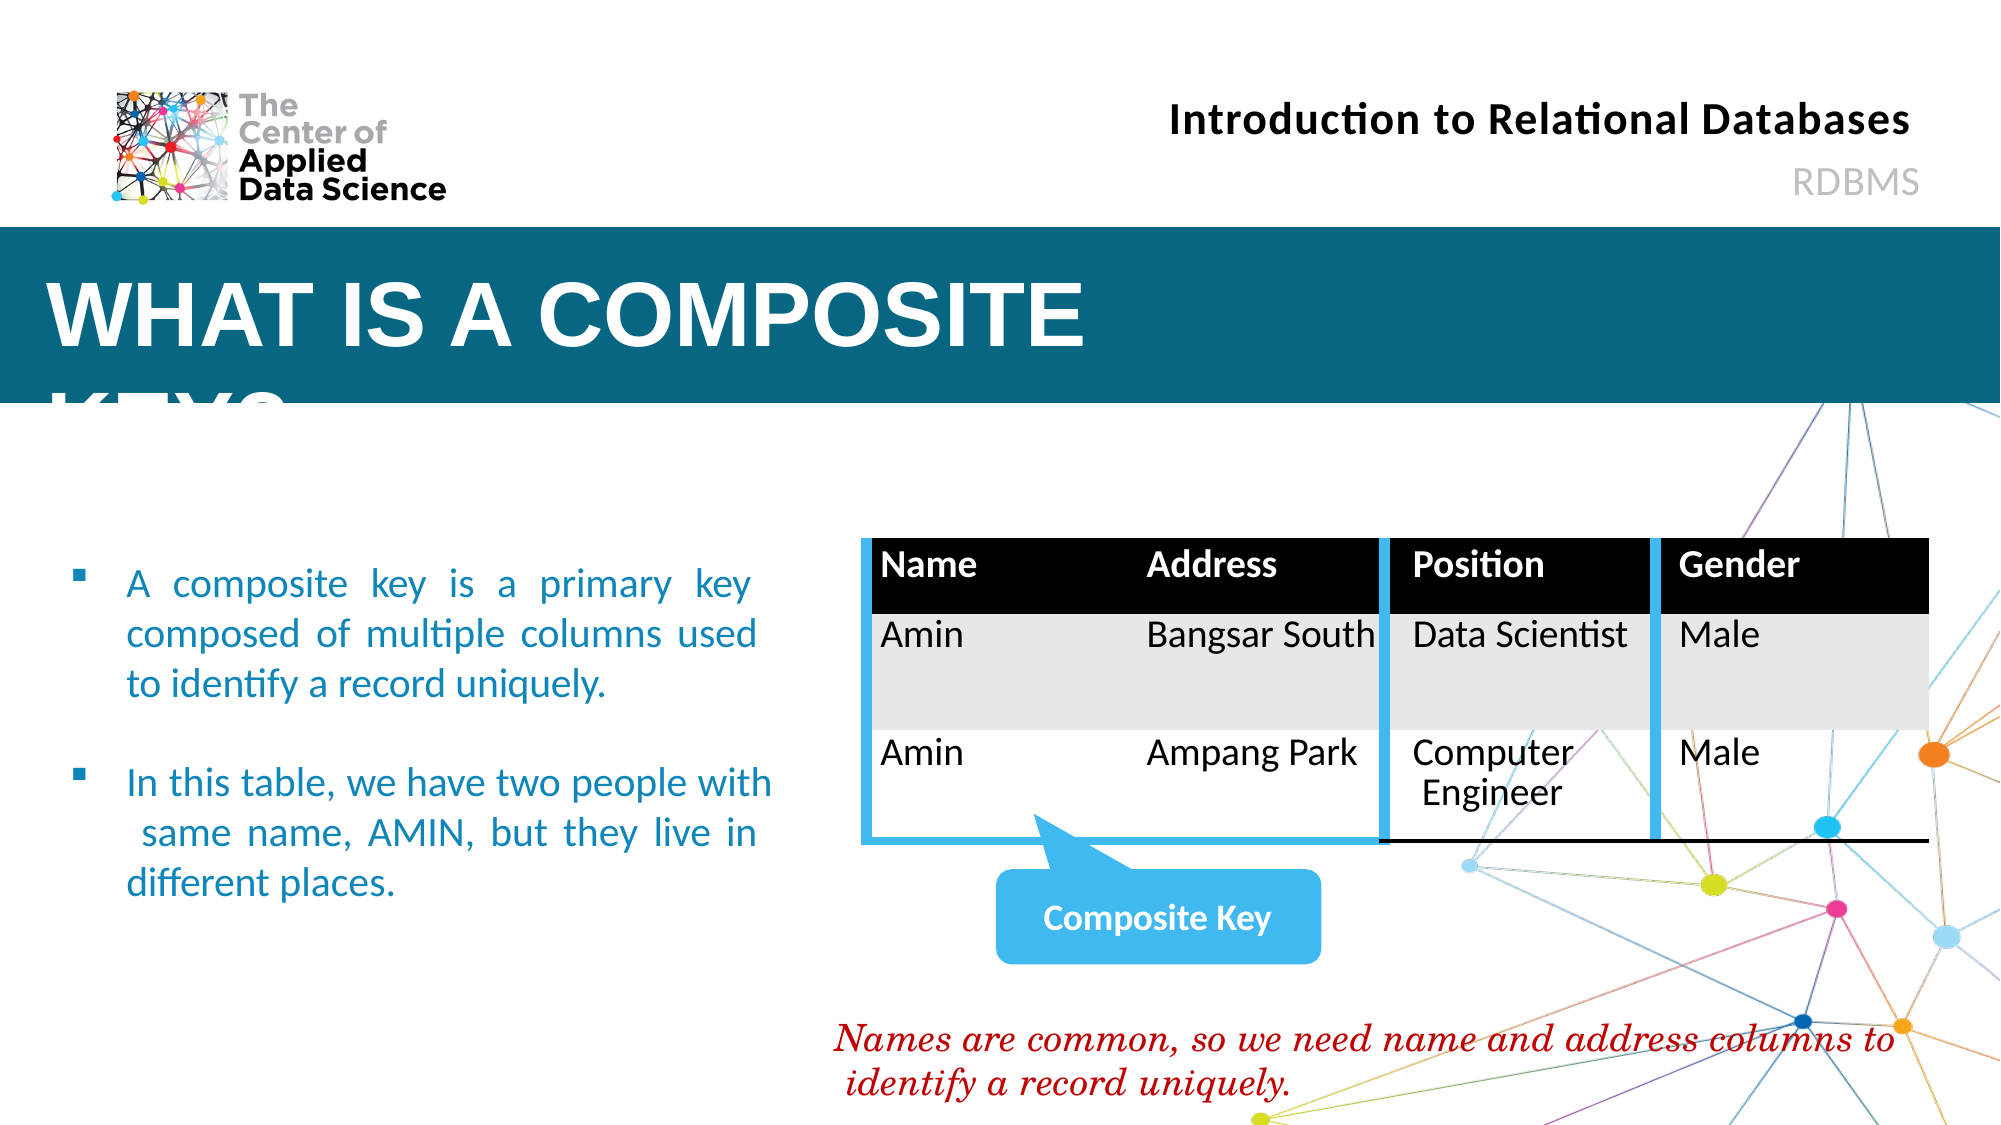

# Introduction to Relational Databases
RDBMS

WHAT IS A COMPOSITE KEY?
| Name | Address | Position | Gender |
| --- | --- | --- | --- |
| Amin | Bangsar South | Data Scientist | Male |
| Amin | Ampang Park | Computer Engineer | Male |
A composite key is a primary key  composed of multiple columns used  to identify a record uniquely.

In this table, we have two people with  same name, AMIN, but they live in  different places.

Composite Key
Names are common, so we need name and address columns to  identify a record uniquely.